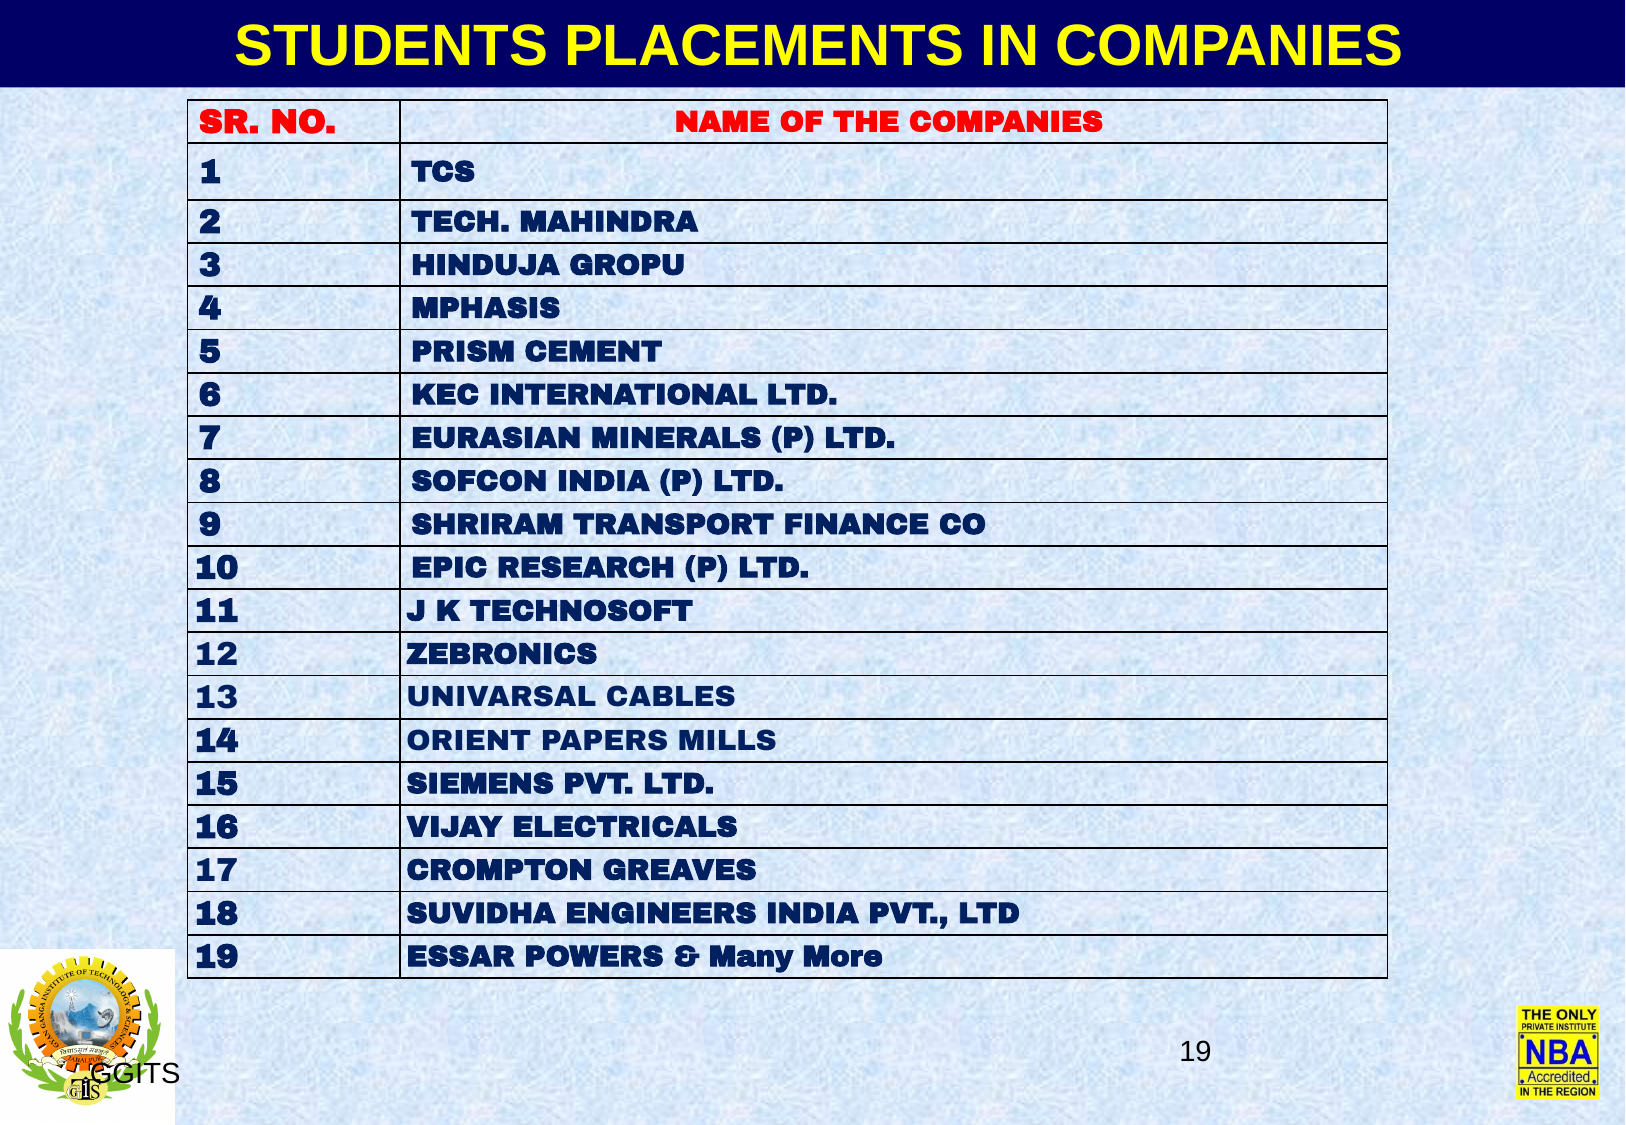

# STUDENTS PLACEMENTS IN COMPANIES
| SR. NO. | NAME OF THE COMPANIES |
| --- | --- |
| 1 | TCS |
| 2 | TECH. MAHINDRA |
| 3 | HINDUJA GROPU |
| 4 | MPHASIS |
| 5 | PRISM CEMENT |
| 6 | KEC INTERNATIONAL LTD. |
| 7 | EURASIAN MINERALS (P) LTD. |
| 8 | SOFCON INDIA (P) LTD. |
| 9 | SHRIRAM TRANSPORT FINANCE CO |
| 10 | EPIC RESEARCH (P) LTD. |
| 11 | J K TECHNOSOFT |
| 12 | ZEBRONICS |
| 13 | UNIVARSAL CABLES |
| 14 | ORIENT PAPERS MILLS |
| 15 | SIEMENS PVT. LTD. |
| 16 | VIJAY ELECTRICALS |
| 17 | CROMPTON GREAVES |
| 18 | SUVIDHA ENGINEERS INDIA PVT., LTD |
| 19 | ESSAR POWERS & Many More |
19
GGITS